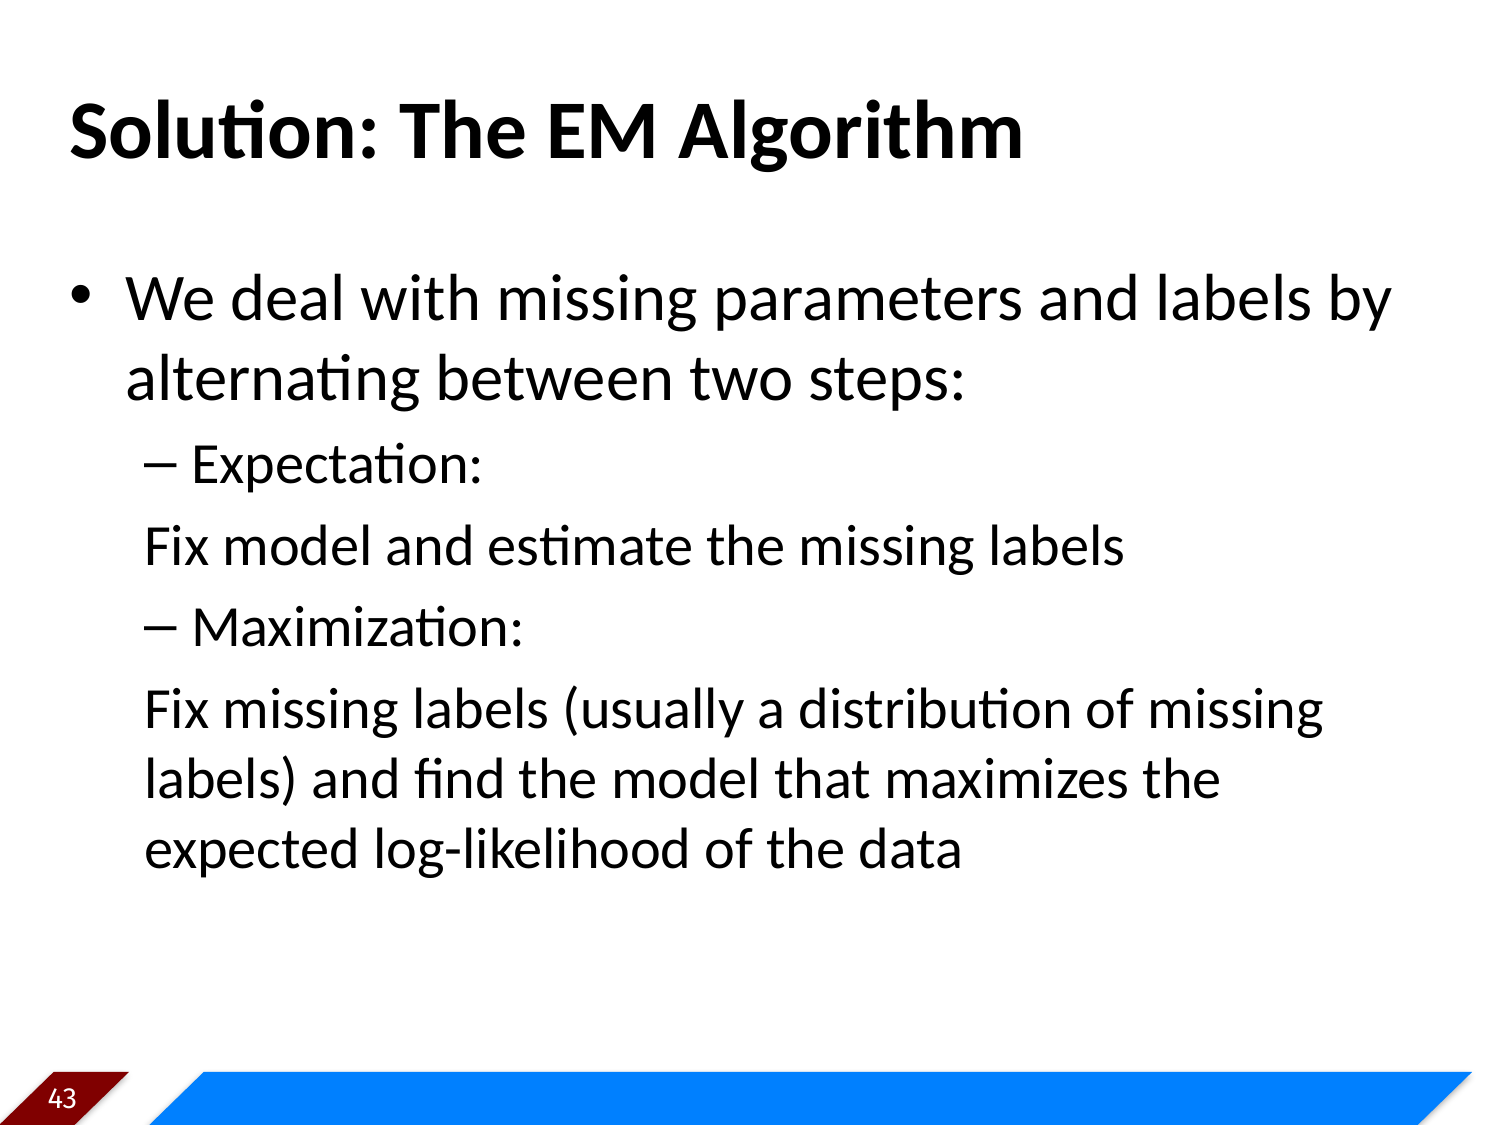

# Solution: The EM Algorithm
We deal with missing parameters and labels by alternating between two steps:
Expectation:
Fix model and estimate the missing labels
Maximization:
Fix missing labels (usually a distribution of missing labels) and find the model that maximizes the expected log-likelihood of the data